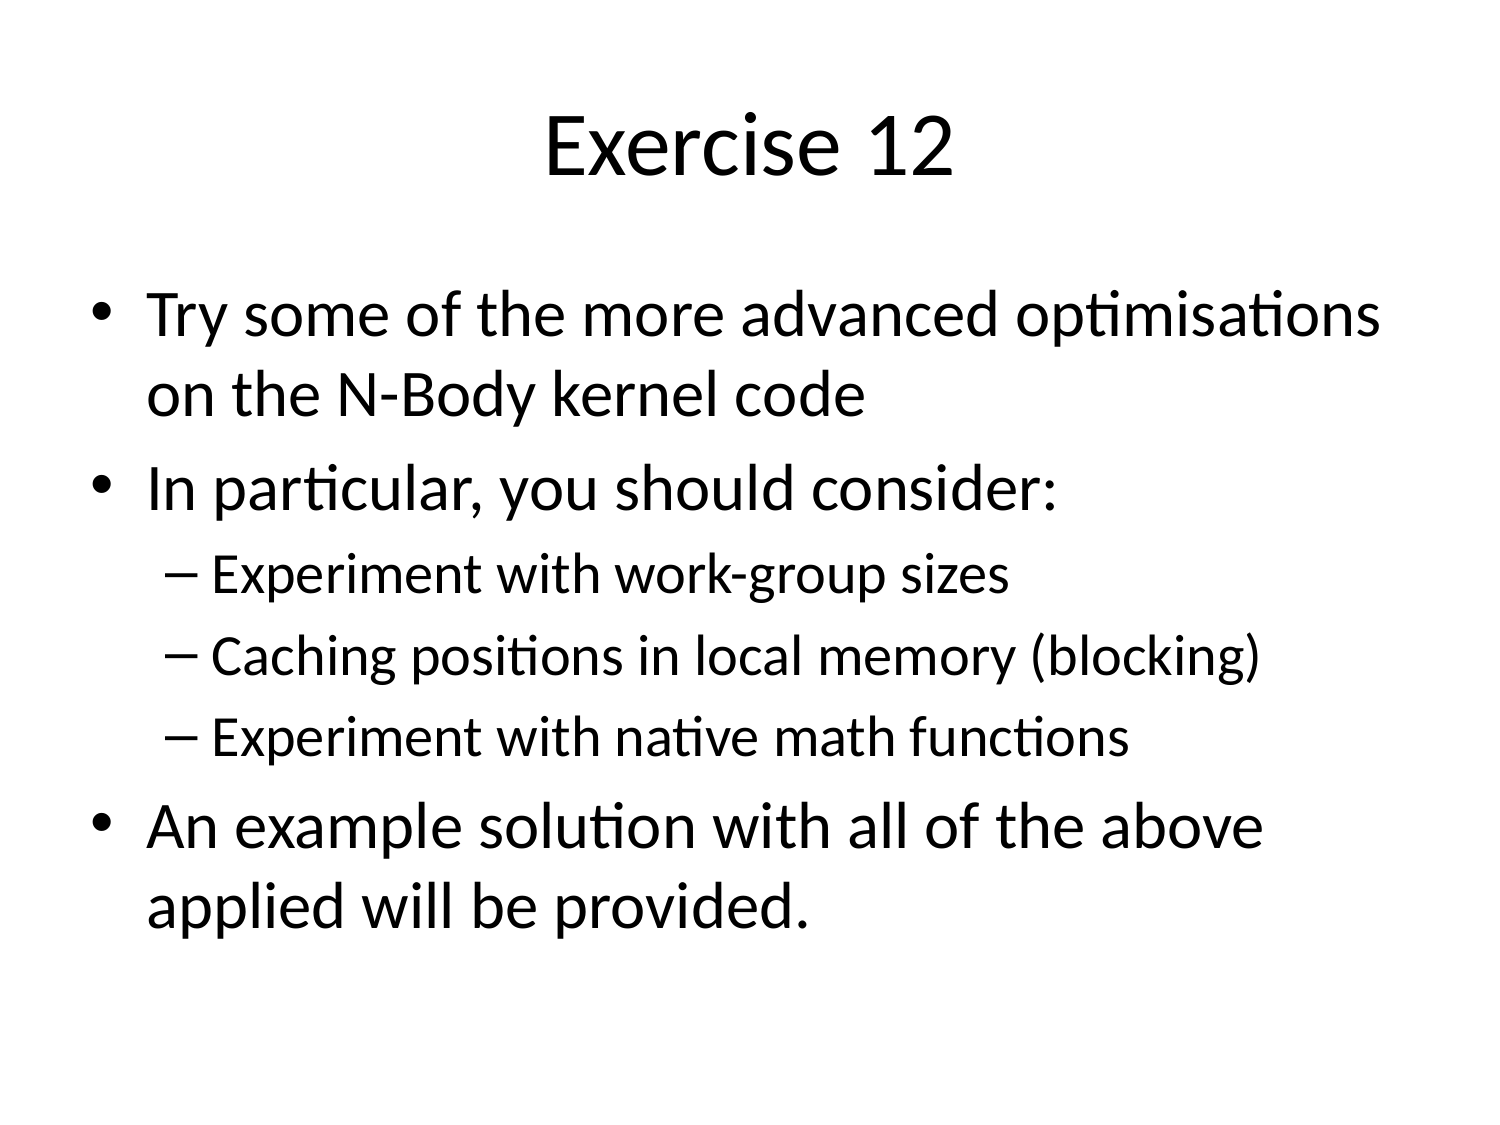

# Exercise 12
Try some of the more advanced optimisations on the N-Body kernel code
In particular, you should consider:
Experiment with work-group sizes
Caching positions in local memory (blocking)
Experiment with native math functions
An example solution with all of the above applied will be provided.